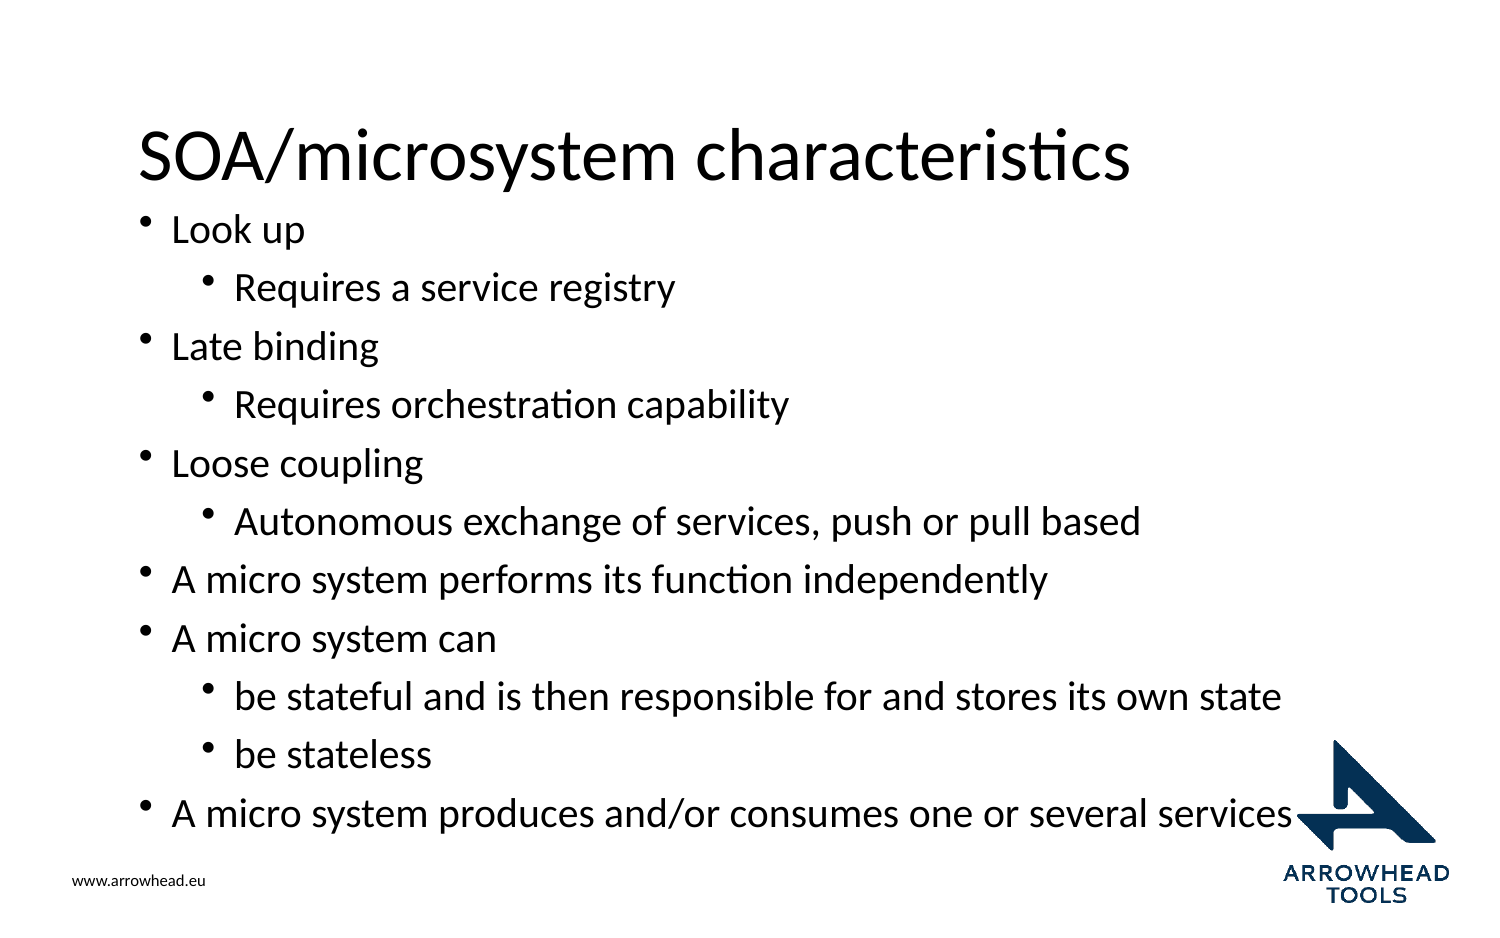

# SOA/microsystem characteristics
Look up
Requires a service registry
Late binding
Requires orchestration capability
Loose coupling
Autonomous exchange of services, push or pull based
A micro system performs its function independently
A micro system can
be stateful and is then responsible for and stores its own state
be stateless
A micro system produces and/or consumes one or several services